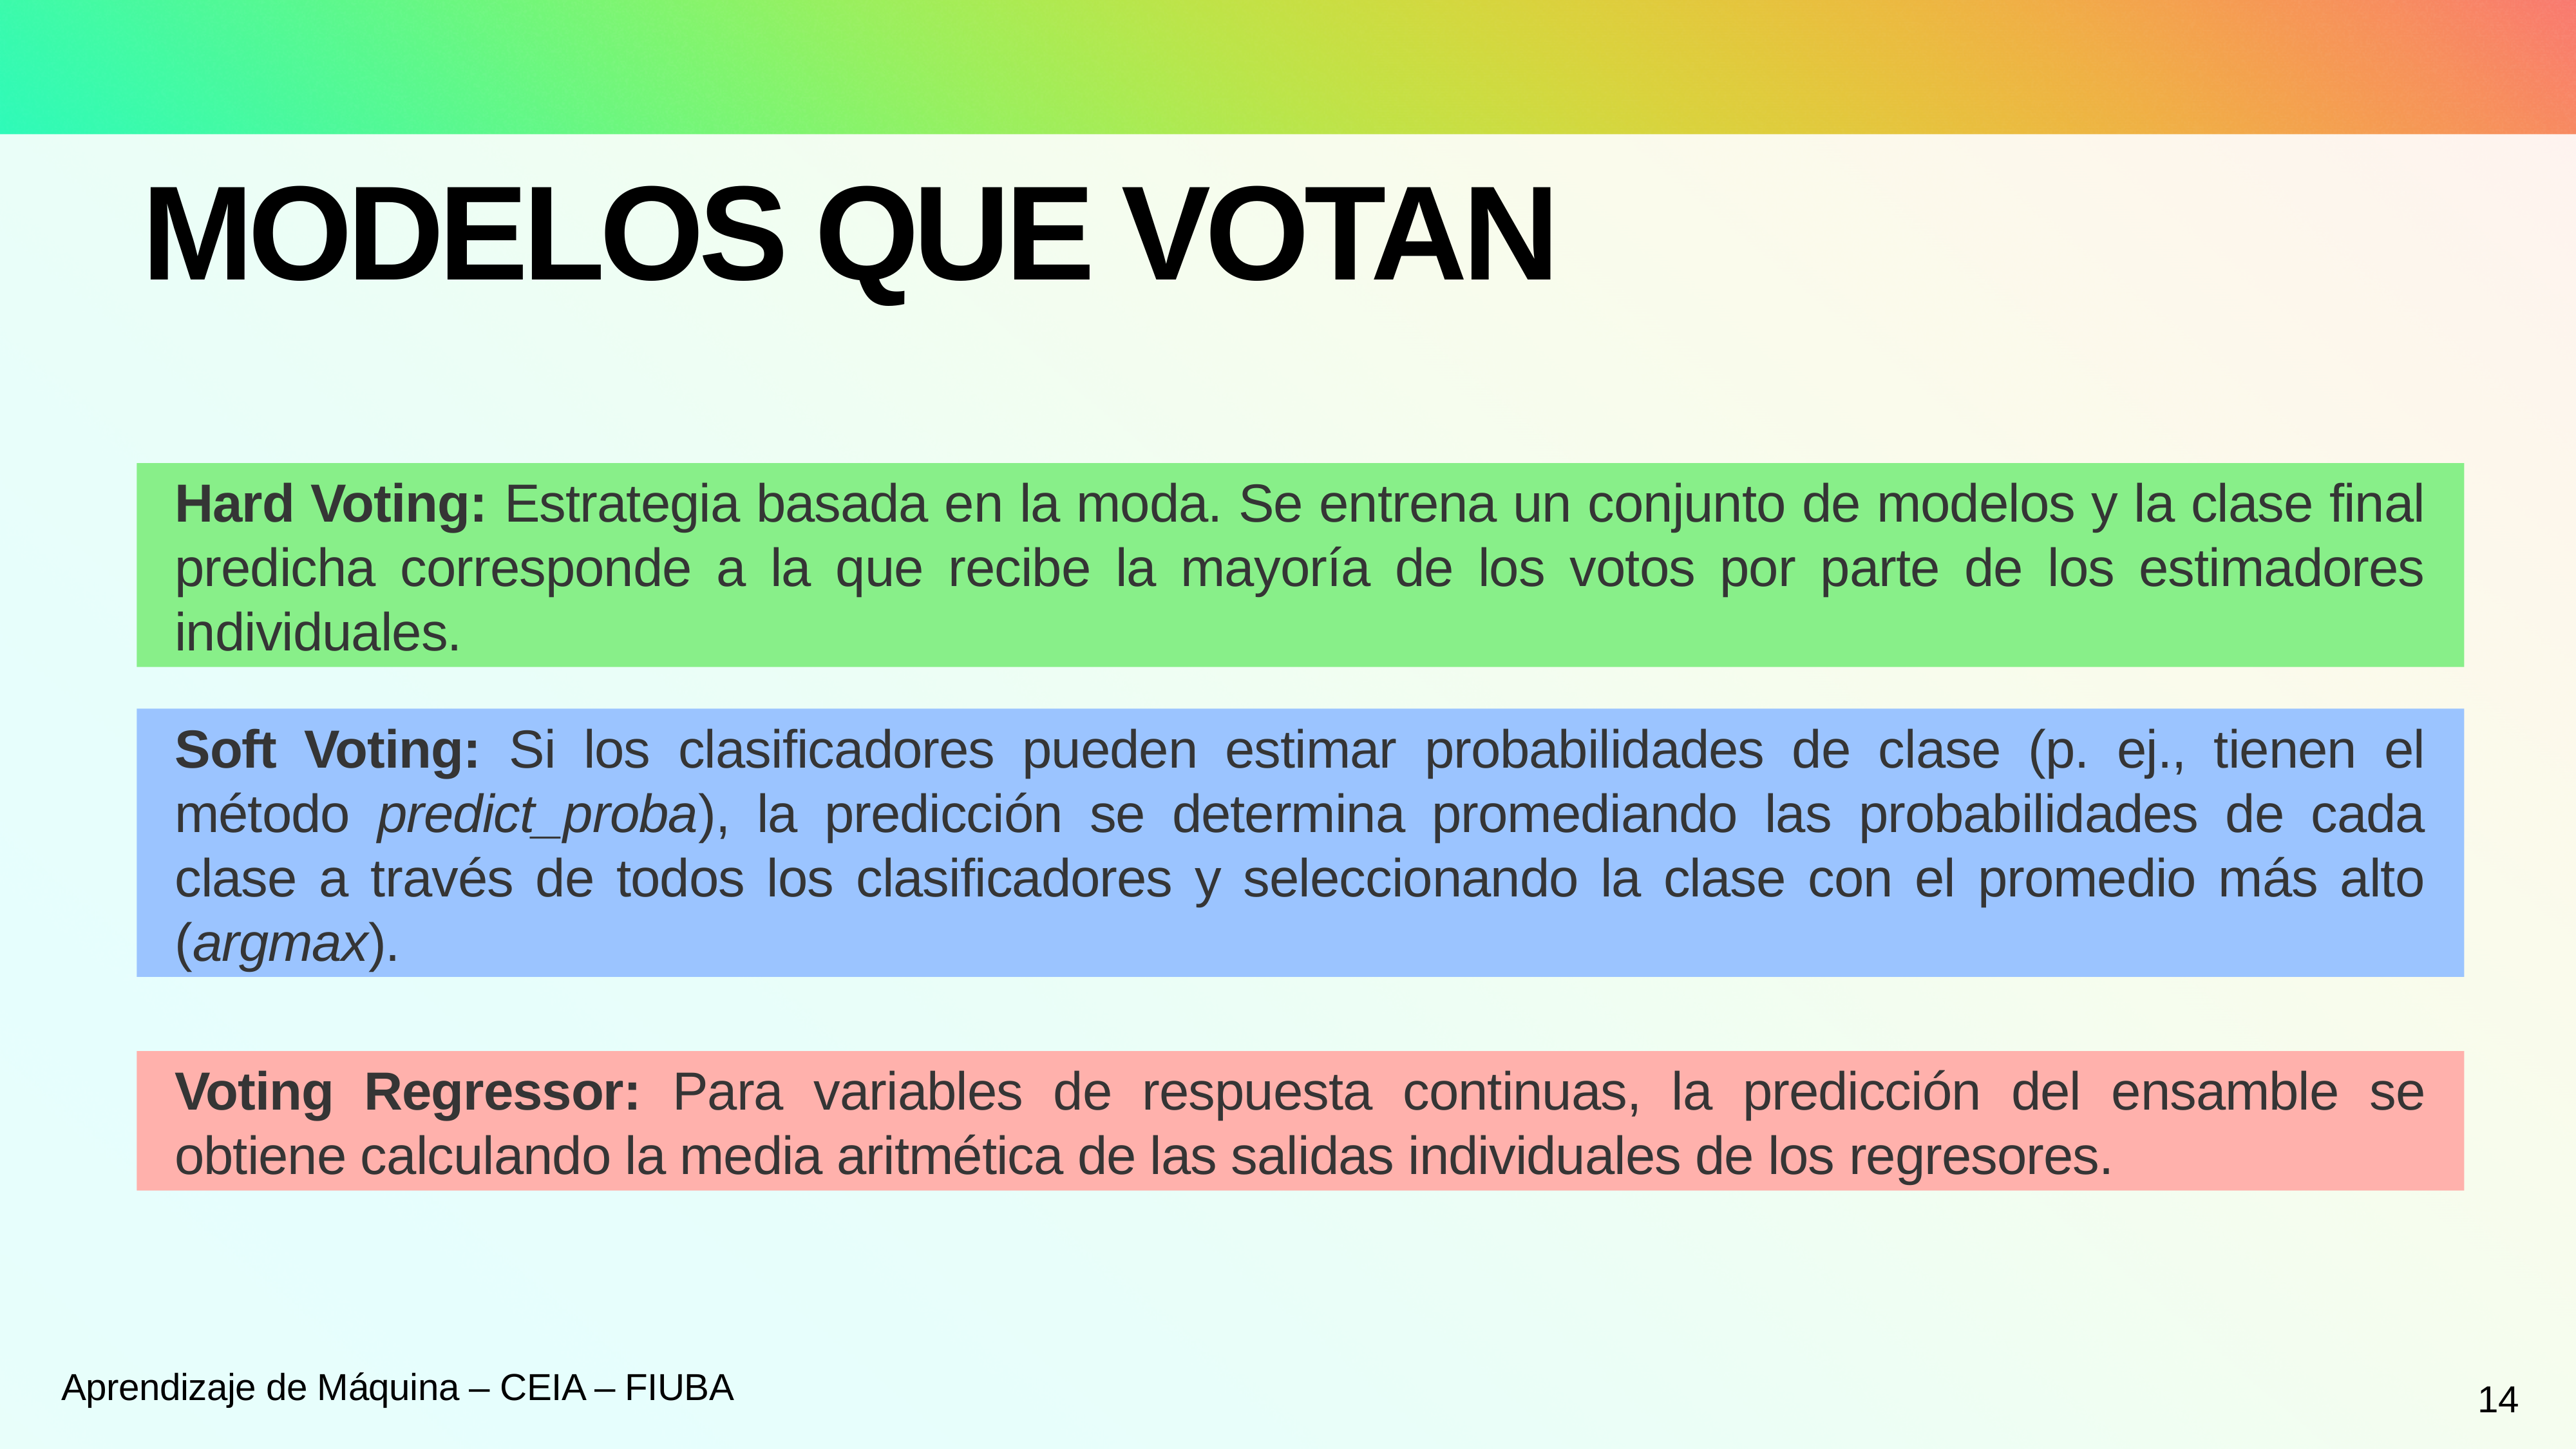

# Modelos que Votan
Hard Voting: Estrategia basada en la moda. Se entrena un conjunto de modelos y la clase final predicha corresponde a la que recibe la mayoría de los votos por parte de los estimadores individuales.
Soft Voting: Si los clasificadores pueden estimar probabilidades de clase (p. ej., tienen el método predict_proba), la predicción se determina promediando las probabilidades de cada clase a través de todos los clasificadores y seleccionando la clase con el promedio más alto (argmax).
Voting Regressor: Para variables de respuesta continuas, la predicción del ensamble se obtiene calculando la media aritmética de las salidas individuales de los regresores.
Aprendizaje de Máquina – CEIA – FIUBA
14